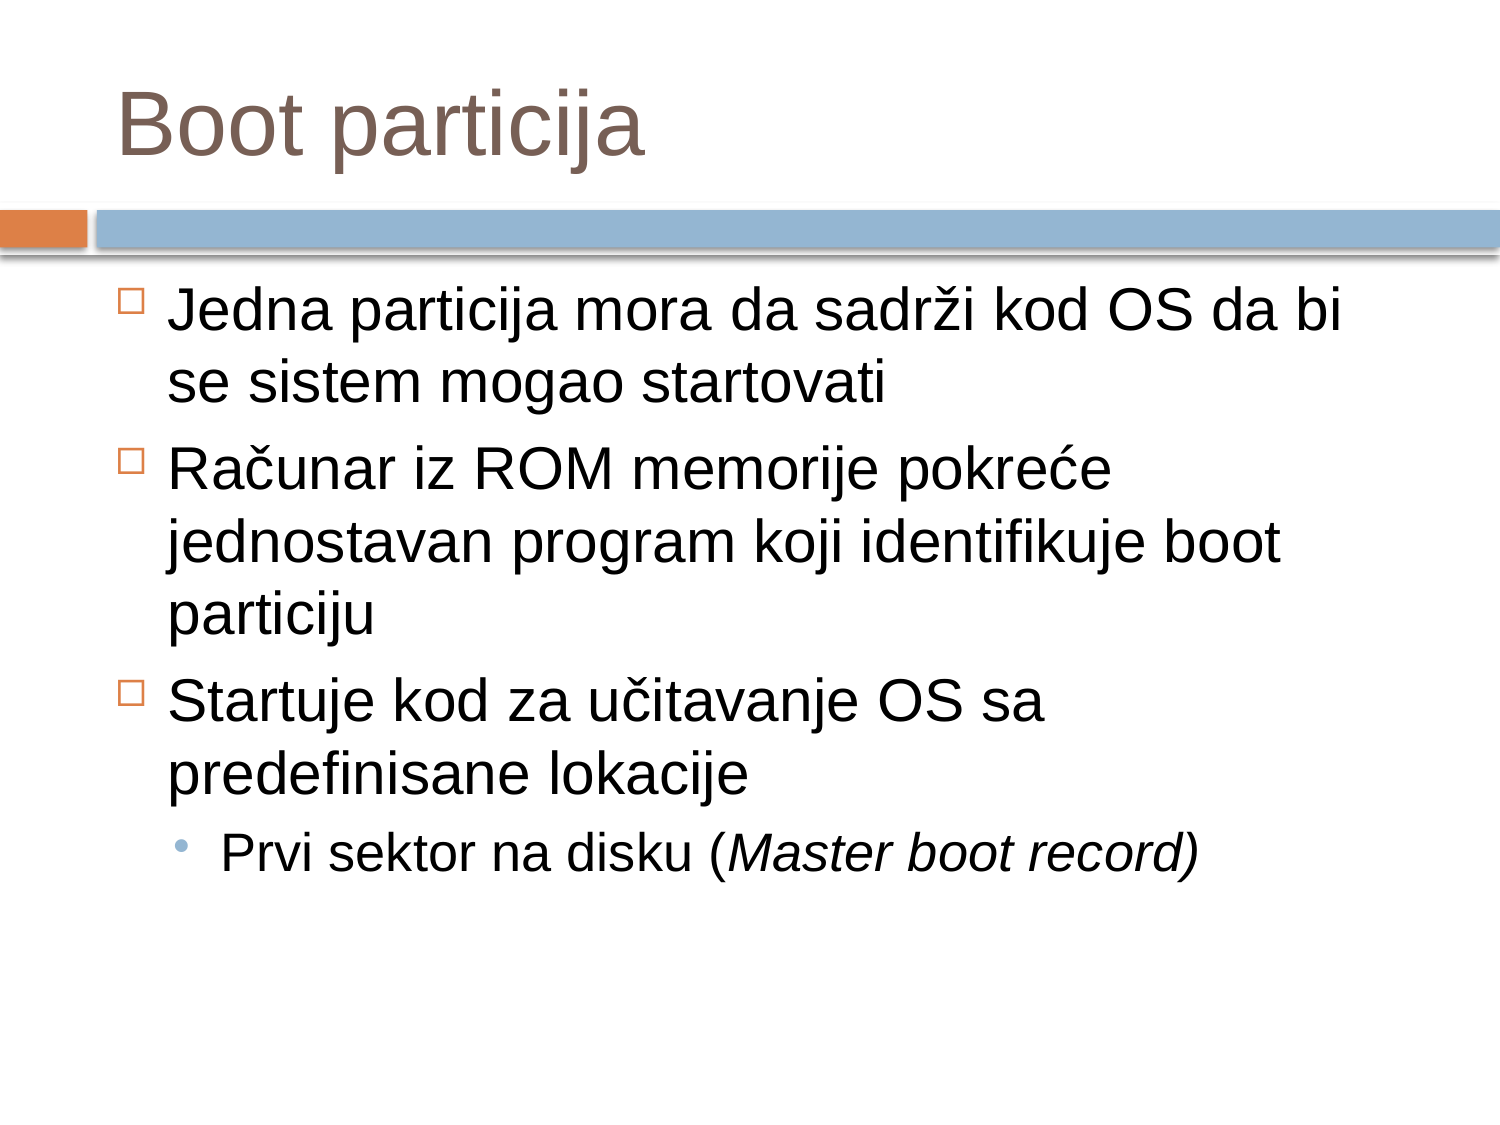

# Boot particija
Jedna particija mora da sadrži kod OS da bi se sistem mogao startovati
Računar iz ROM memorije pokreće jednostavan program koji identifikuje boot particiju
Startuje kod za učitavanje OS sa predefinisane lokacije
Prvi sektor na disku (Master boot record)